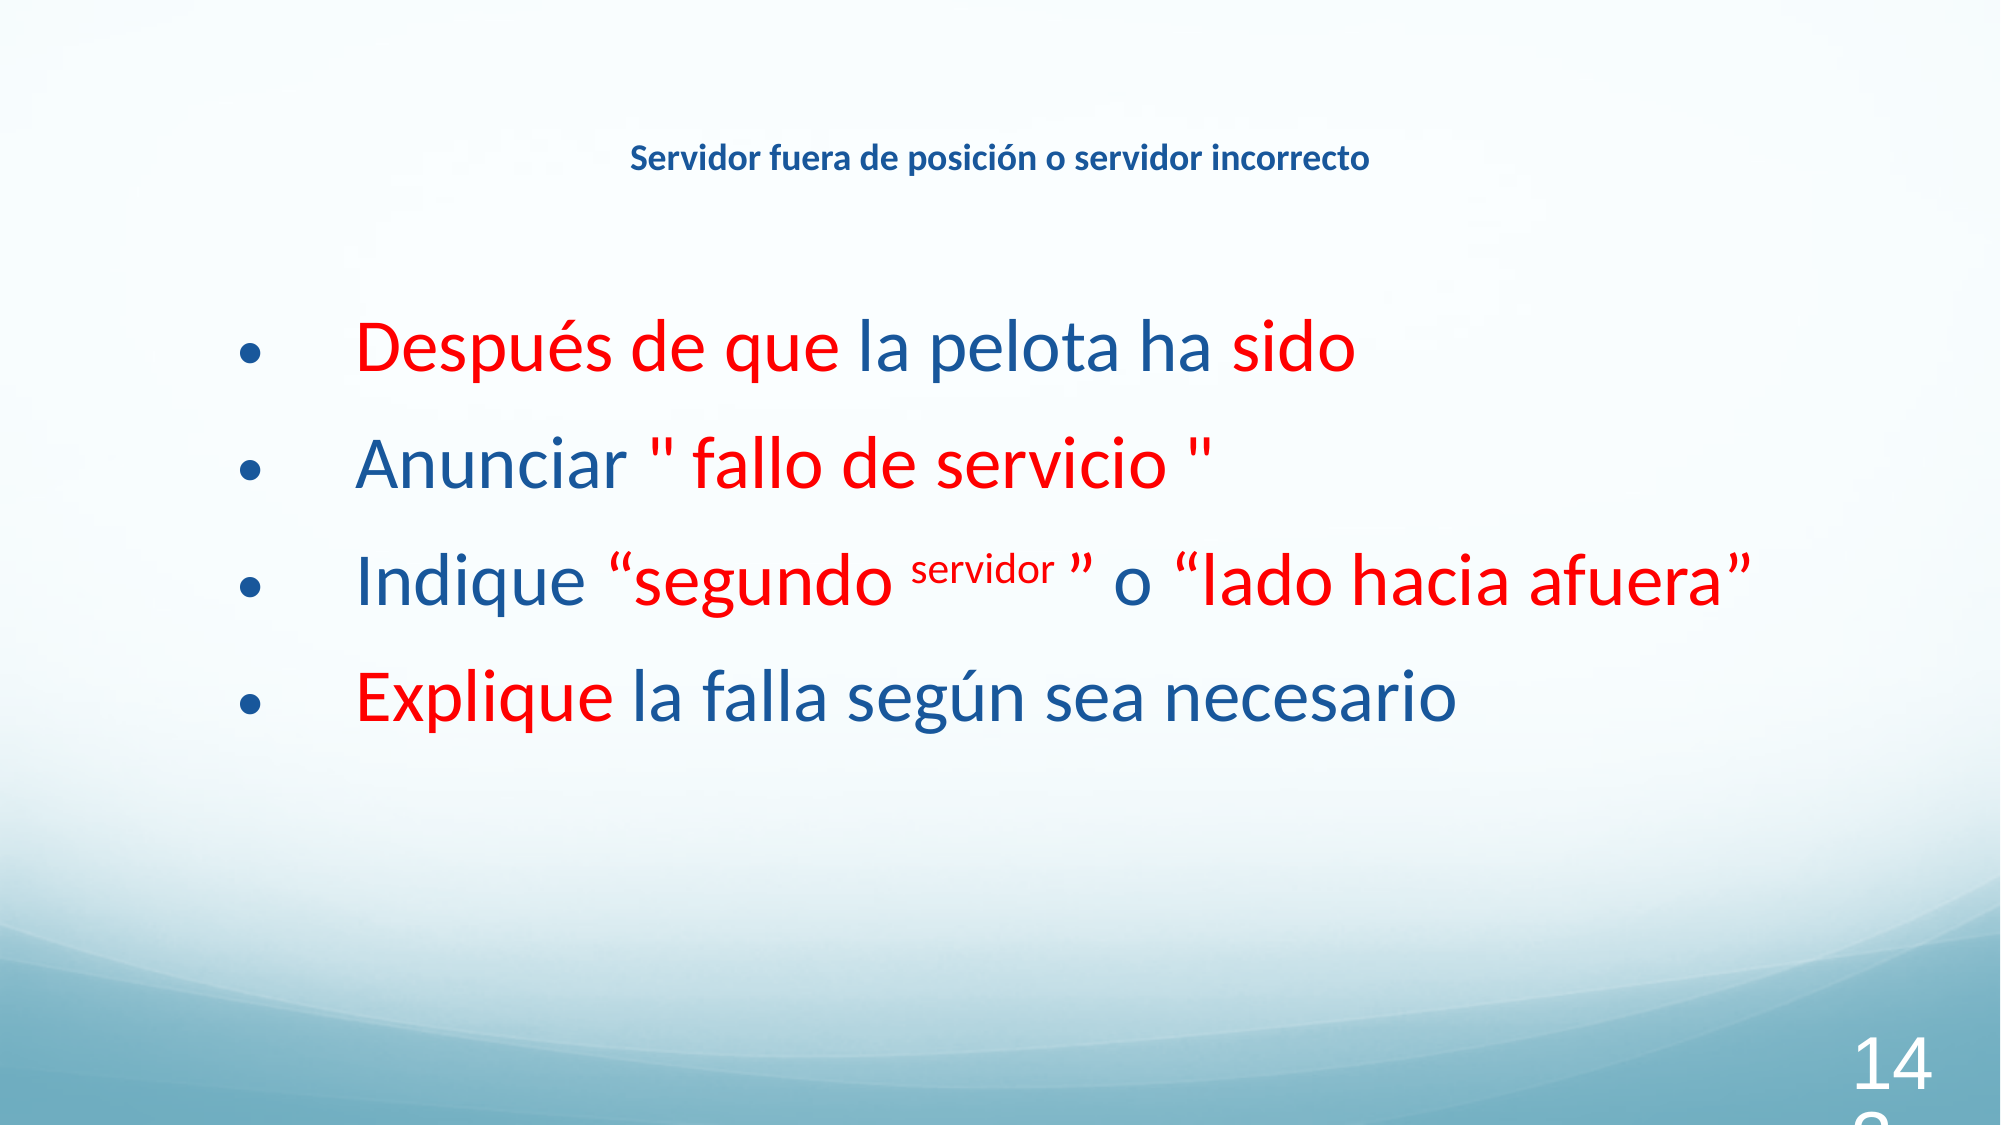

# Servidor fuera de posición o servidor incorrecto
Después de que la pelota ha sido
Anunciar " fallo de servicio "
Indique “segundo servidor ” o “lado hacia afuera”
Explique la falla según sea necesario

143